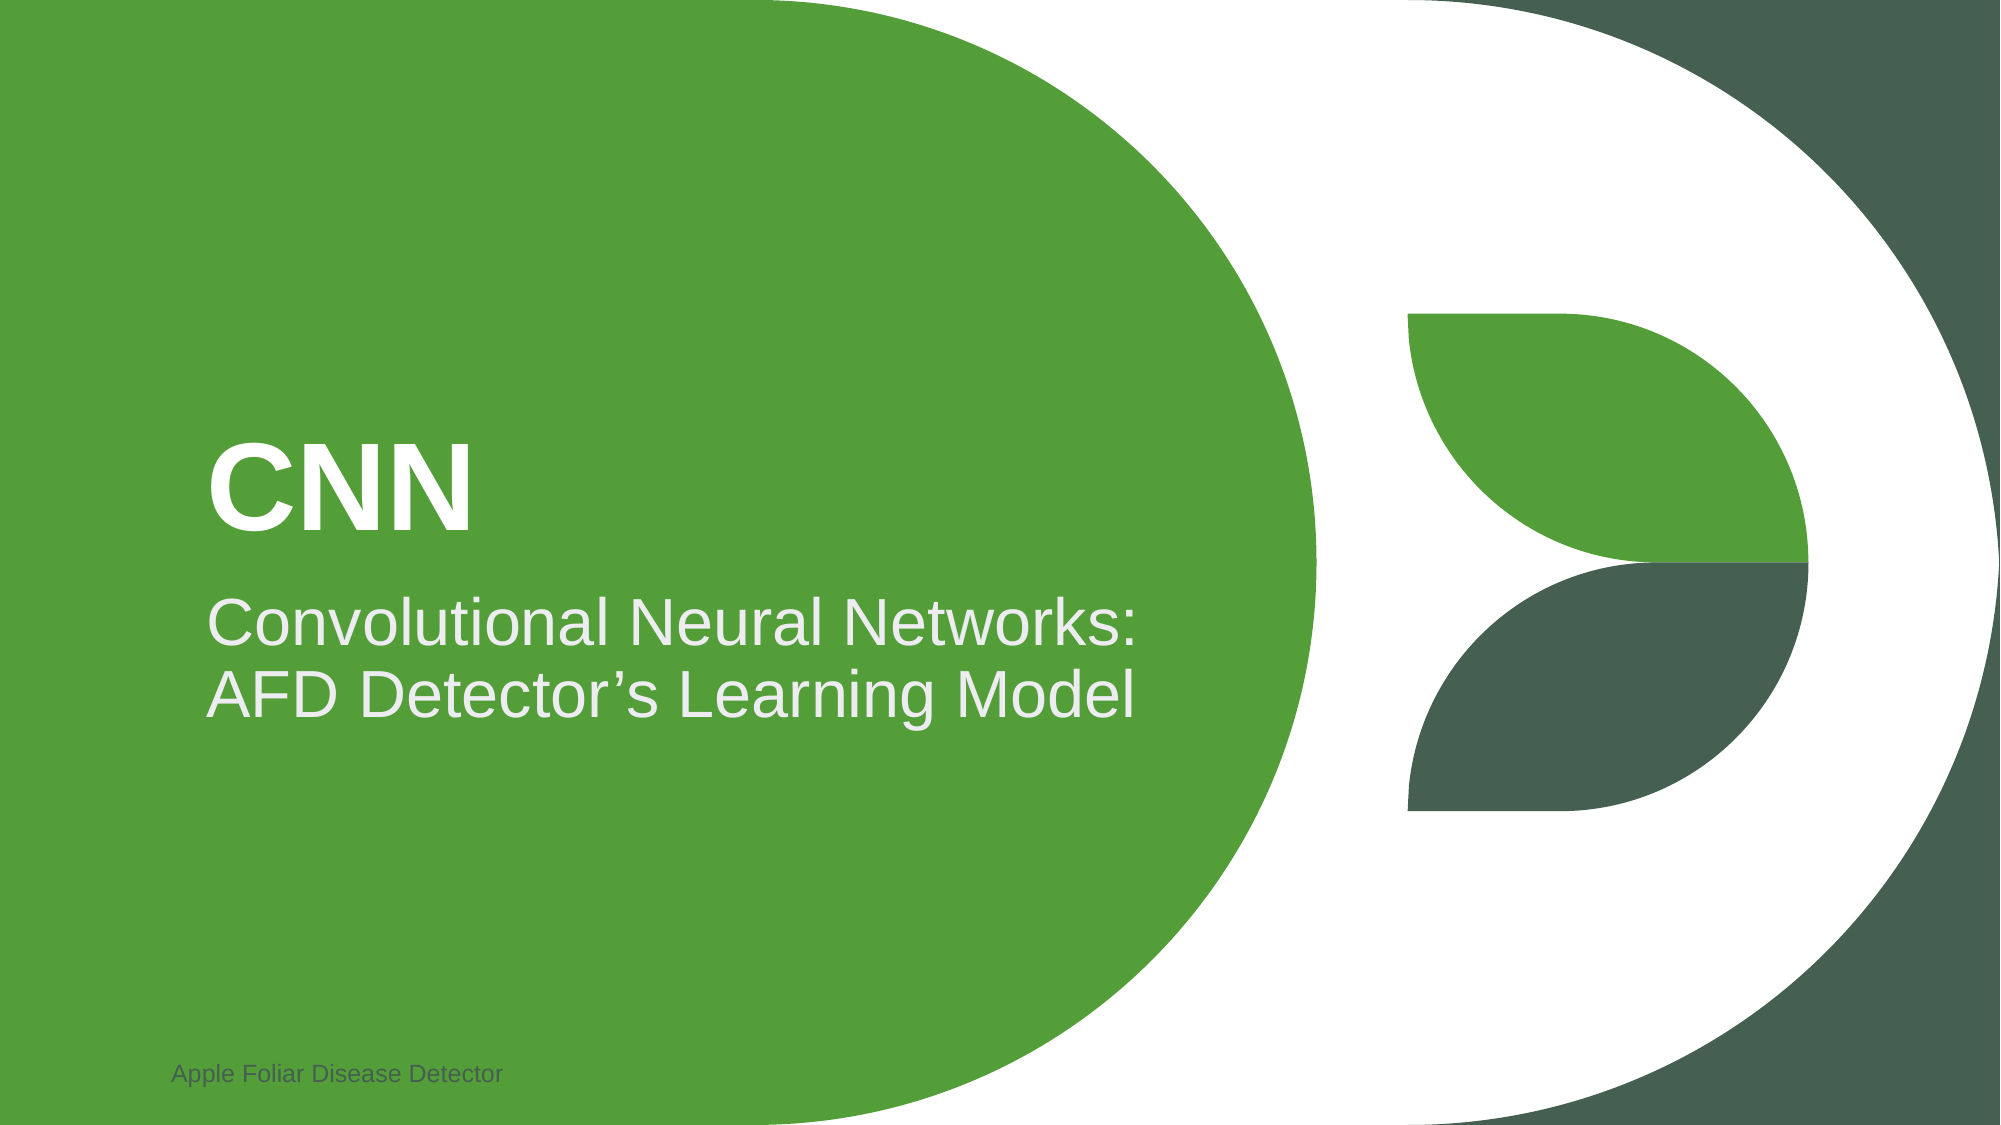

# CNN
Convolutional Neural Networks: AFD Detector’s Learning Model
Apple Foliar Disease Detector
19